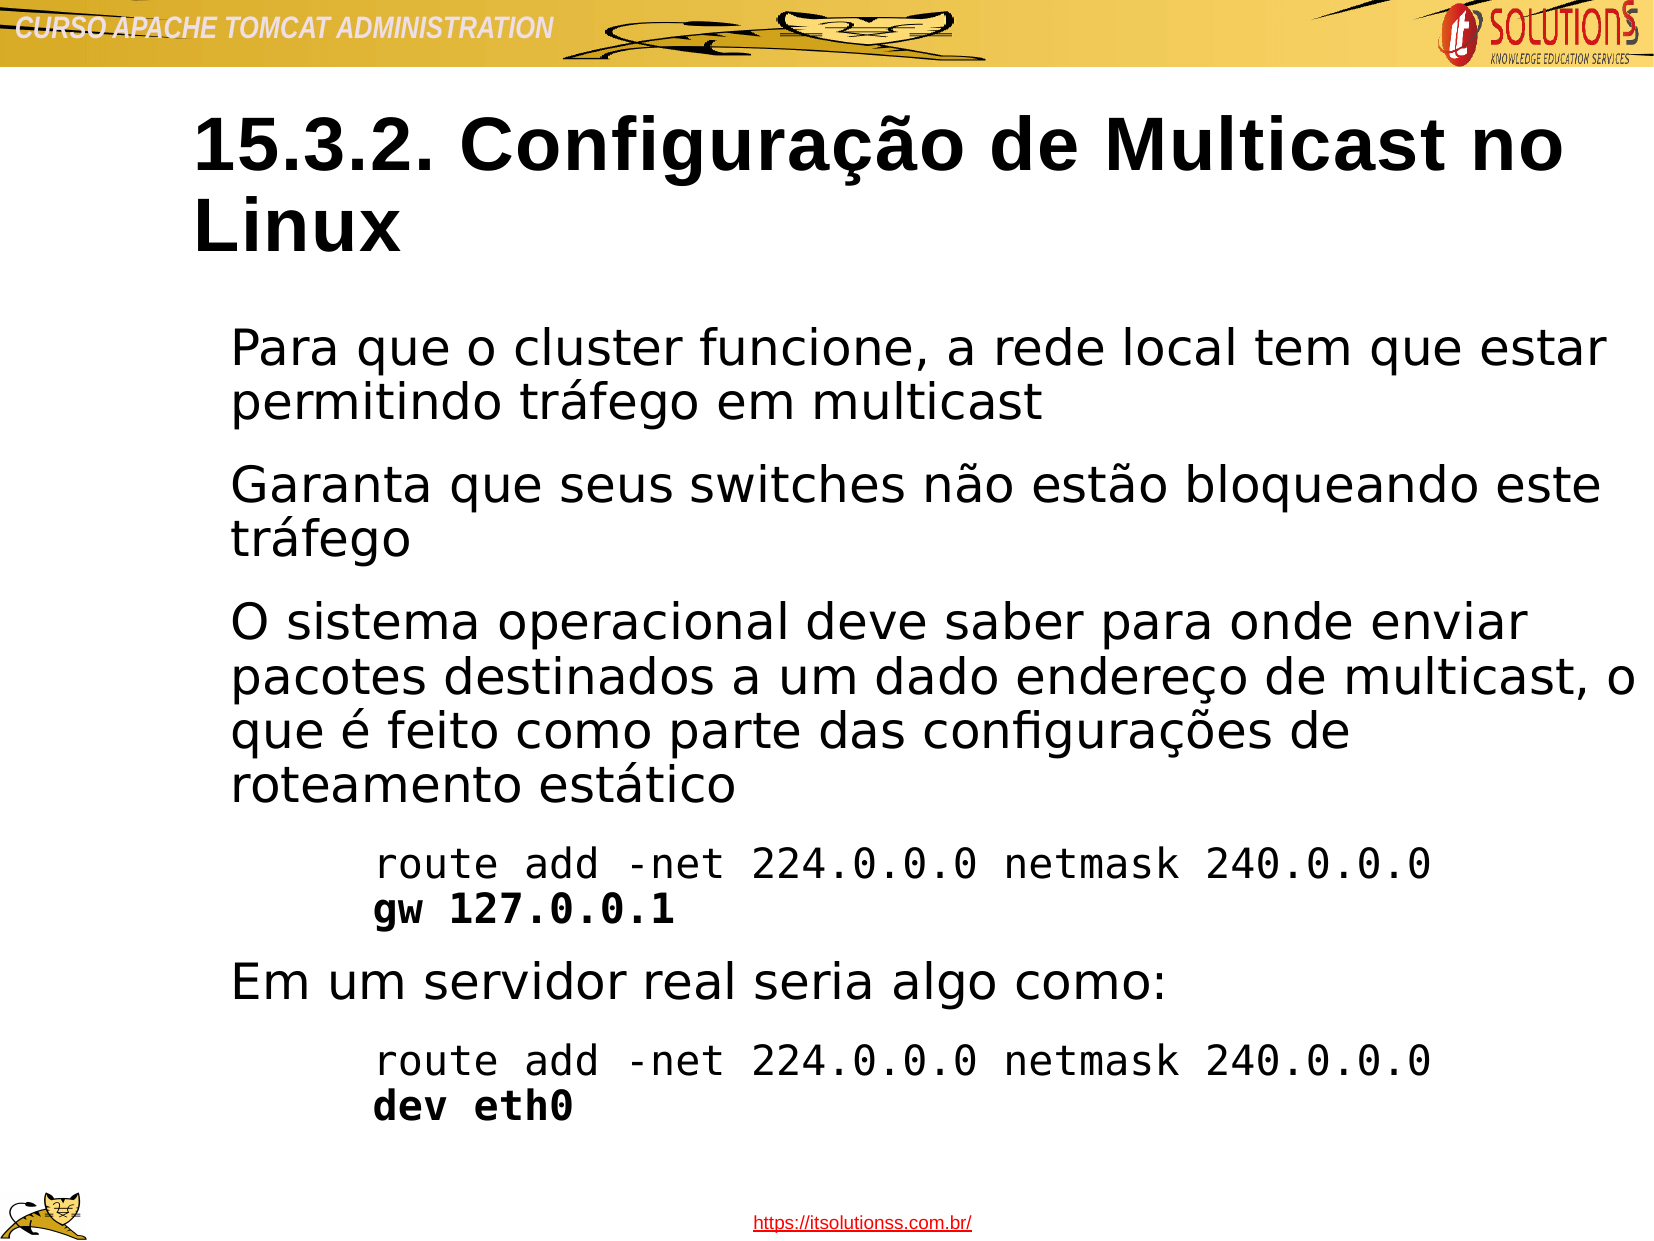

15.3.2. Configuração de Multicast no Linux
Para que o cluster funcione, a rede local tem que estar permitindo tráfego em multicast
Garanta que seus switches não estão bloqueando este tráfego
O sistema operacional deve saber para onde enviar pacotes destinados a um dado endereço de multicast, o que é feito como parte das configurações de roteamento estático
route add -net 224.0.0.0 netmask 240.0.0.0
gw 127.0.0.1
Em um servidor real seria algo como:
route add -net 224.0.0.0 netmask 240.0.0.0
dev eth0